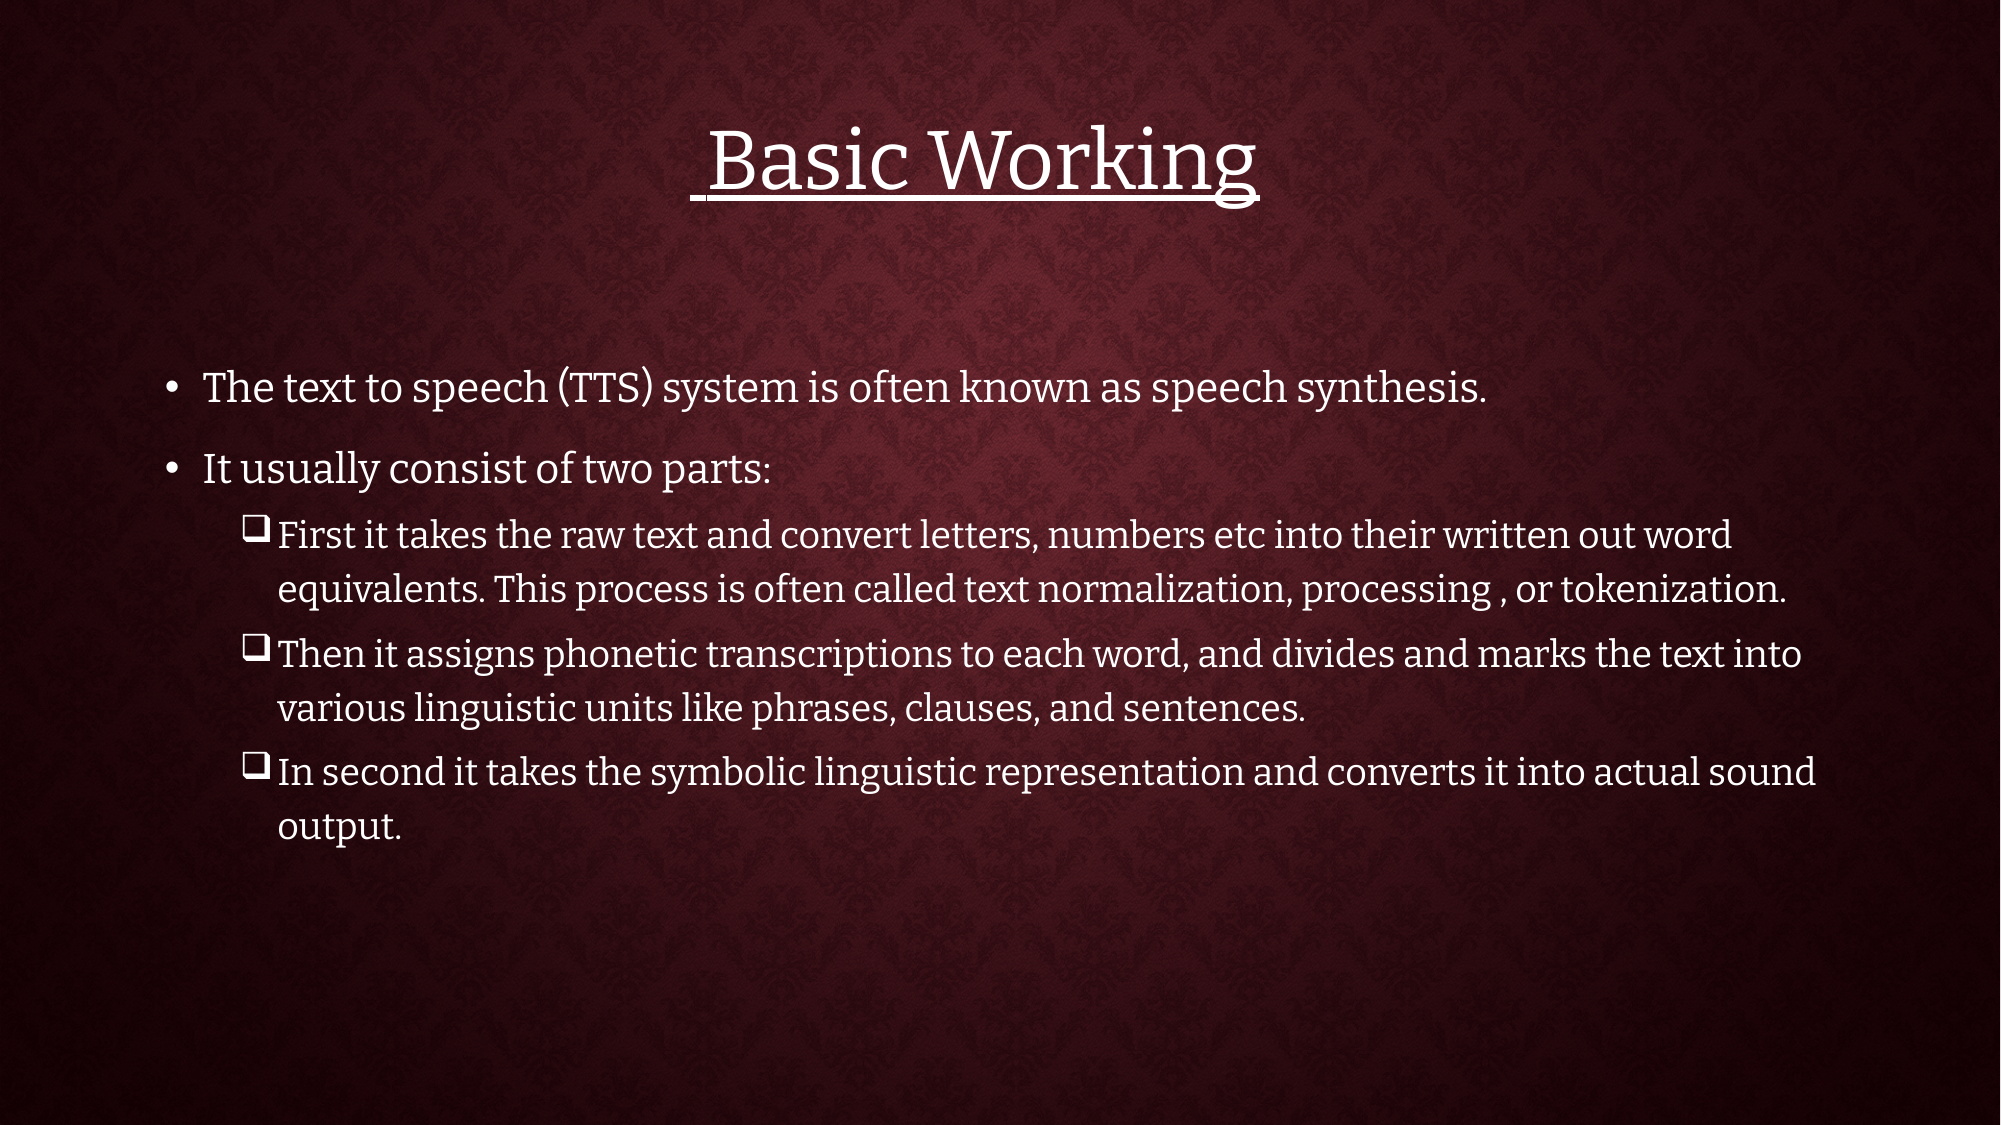

#
 Basic Working
The text to speech (TTS) system is often known as speech synthesis.
It usually consist of two parts:
First it takes the raw text and convert letters, numbers etc into their written out word equivalents. This process is often called text normalization, processing , or tokenization.
Then it assigns phonetic transcriptions to each word, and divides and marks the text into various linguistic units like phrases, clauses, and sentences.
In second it takes the symbolic linguistic representation and converts it into actual sound output.